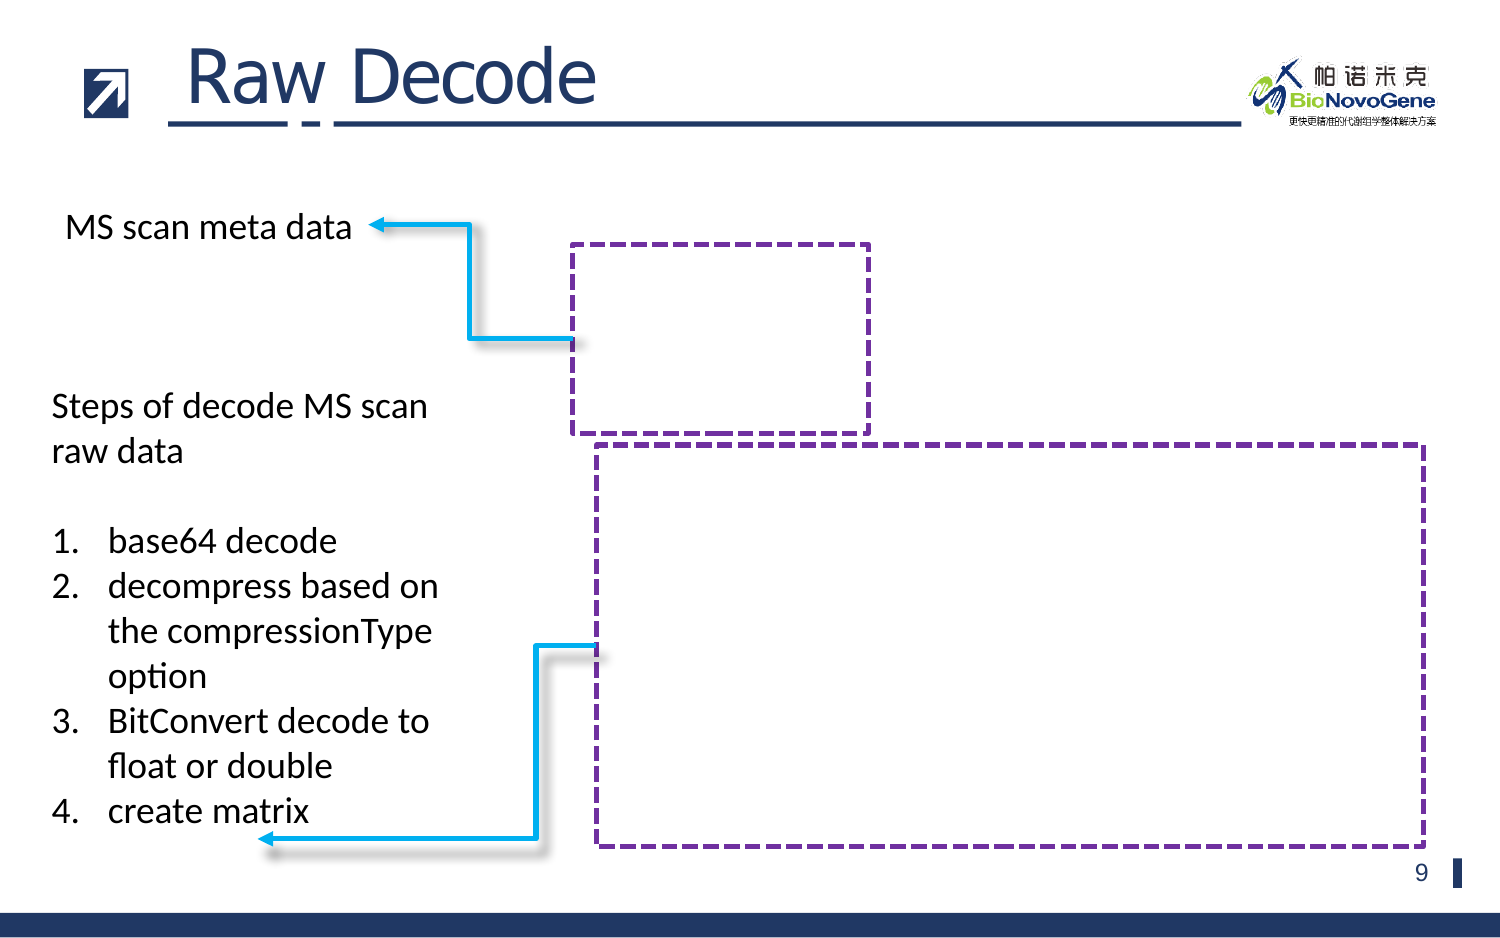

Raw Decode
MS scan meta data

Steps of decode MS scan raw data

base64 decode
decompress based on the compressionType option
BitConvert decode to float or double
create matrix